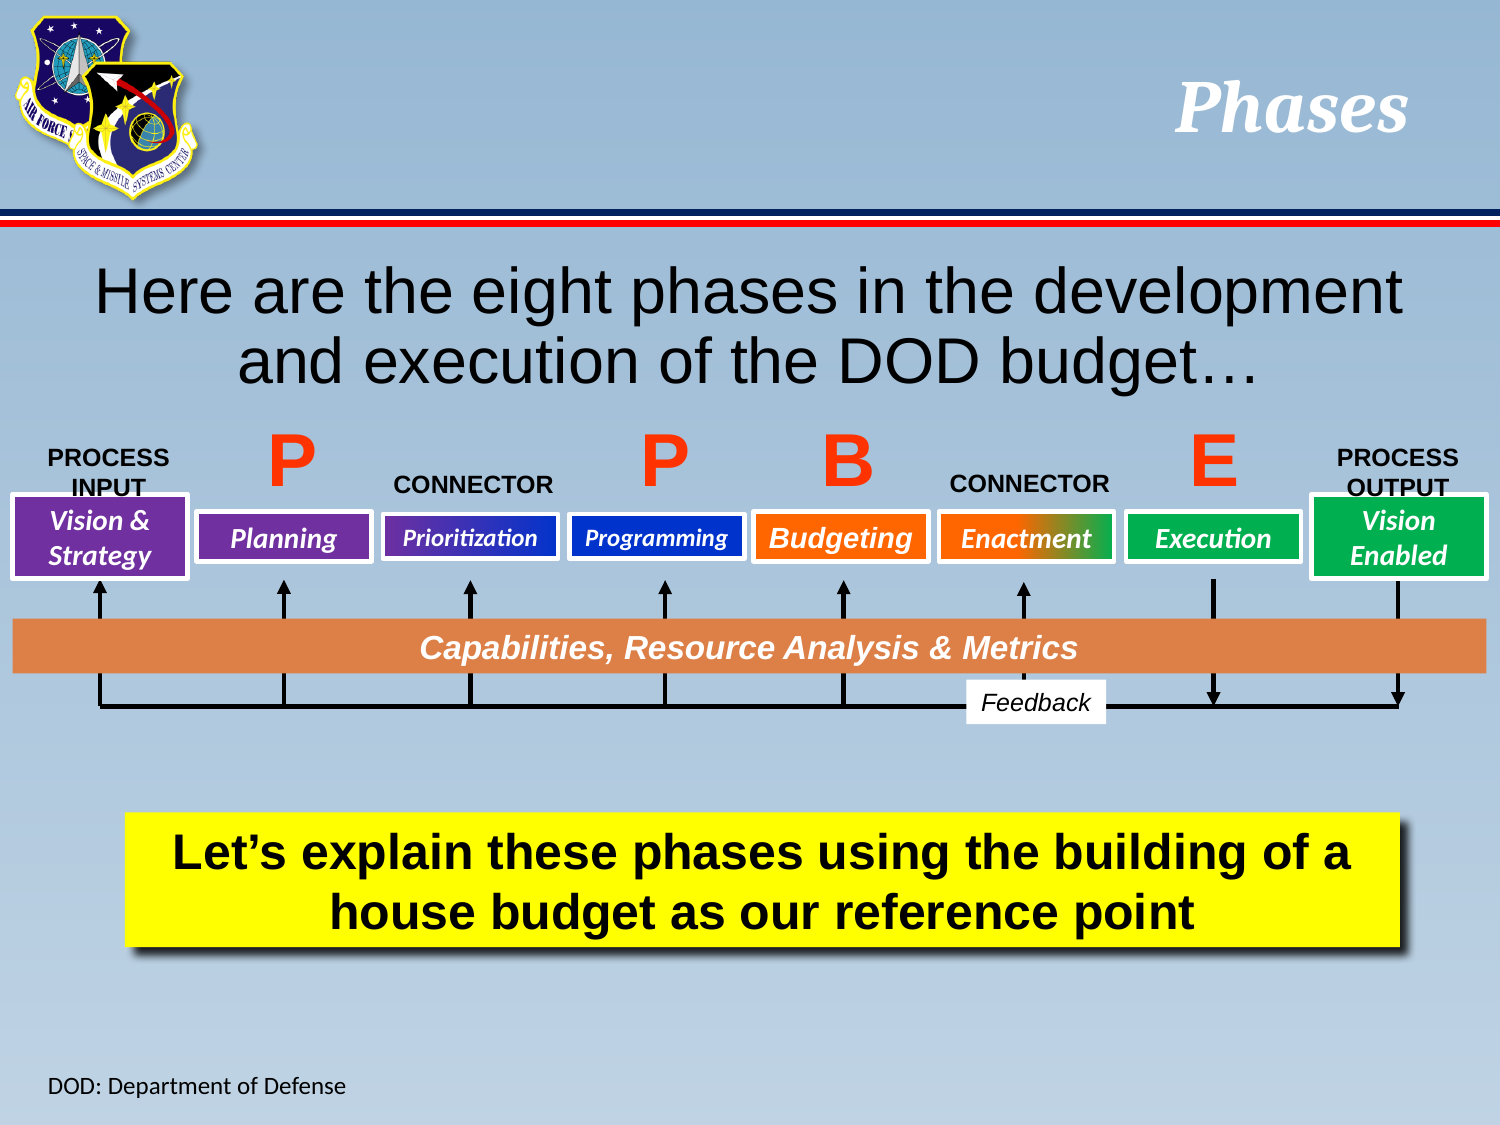

# Phases
Here are the eight phases in the development and execution of the DOD budget…
P
P
B
E
PROCESS
INPUT
PROCESS
OUTPUT
CONNECTOR
CONNECTOR
Vision &
Strategy
Vision Enabled
Planning
Budgeting
Enactment
Execution
Prioritization
Programming
Capabilities, Resource Analysis & Metrics
Feedback
Let’s explain these phases using the building of a house budget as our reference point
DOD: Department of Defense